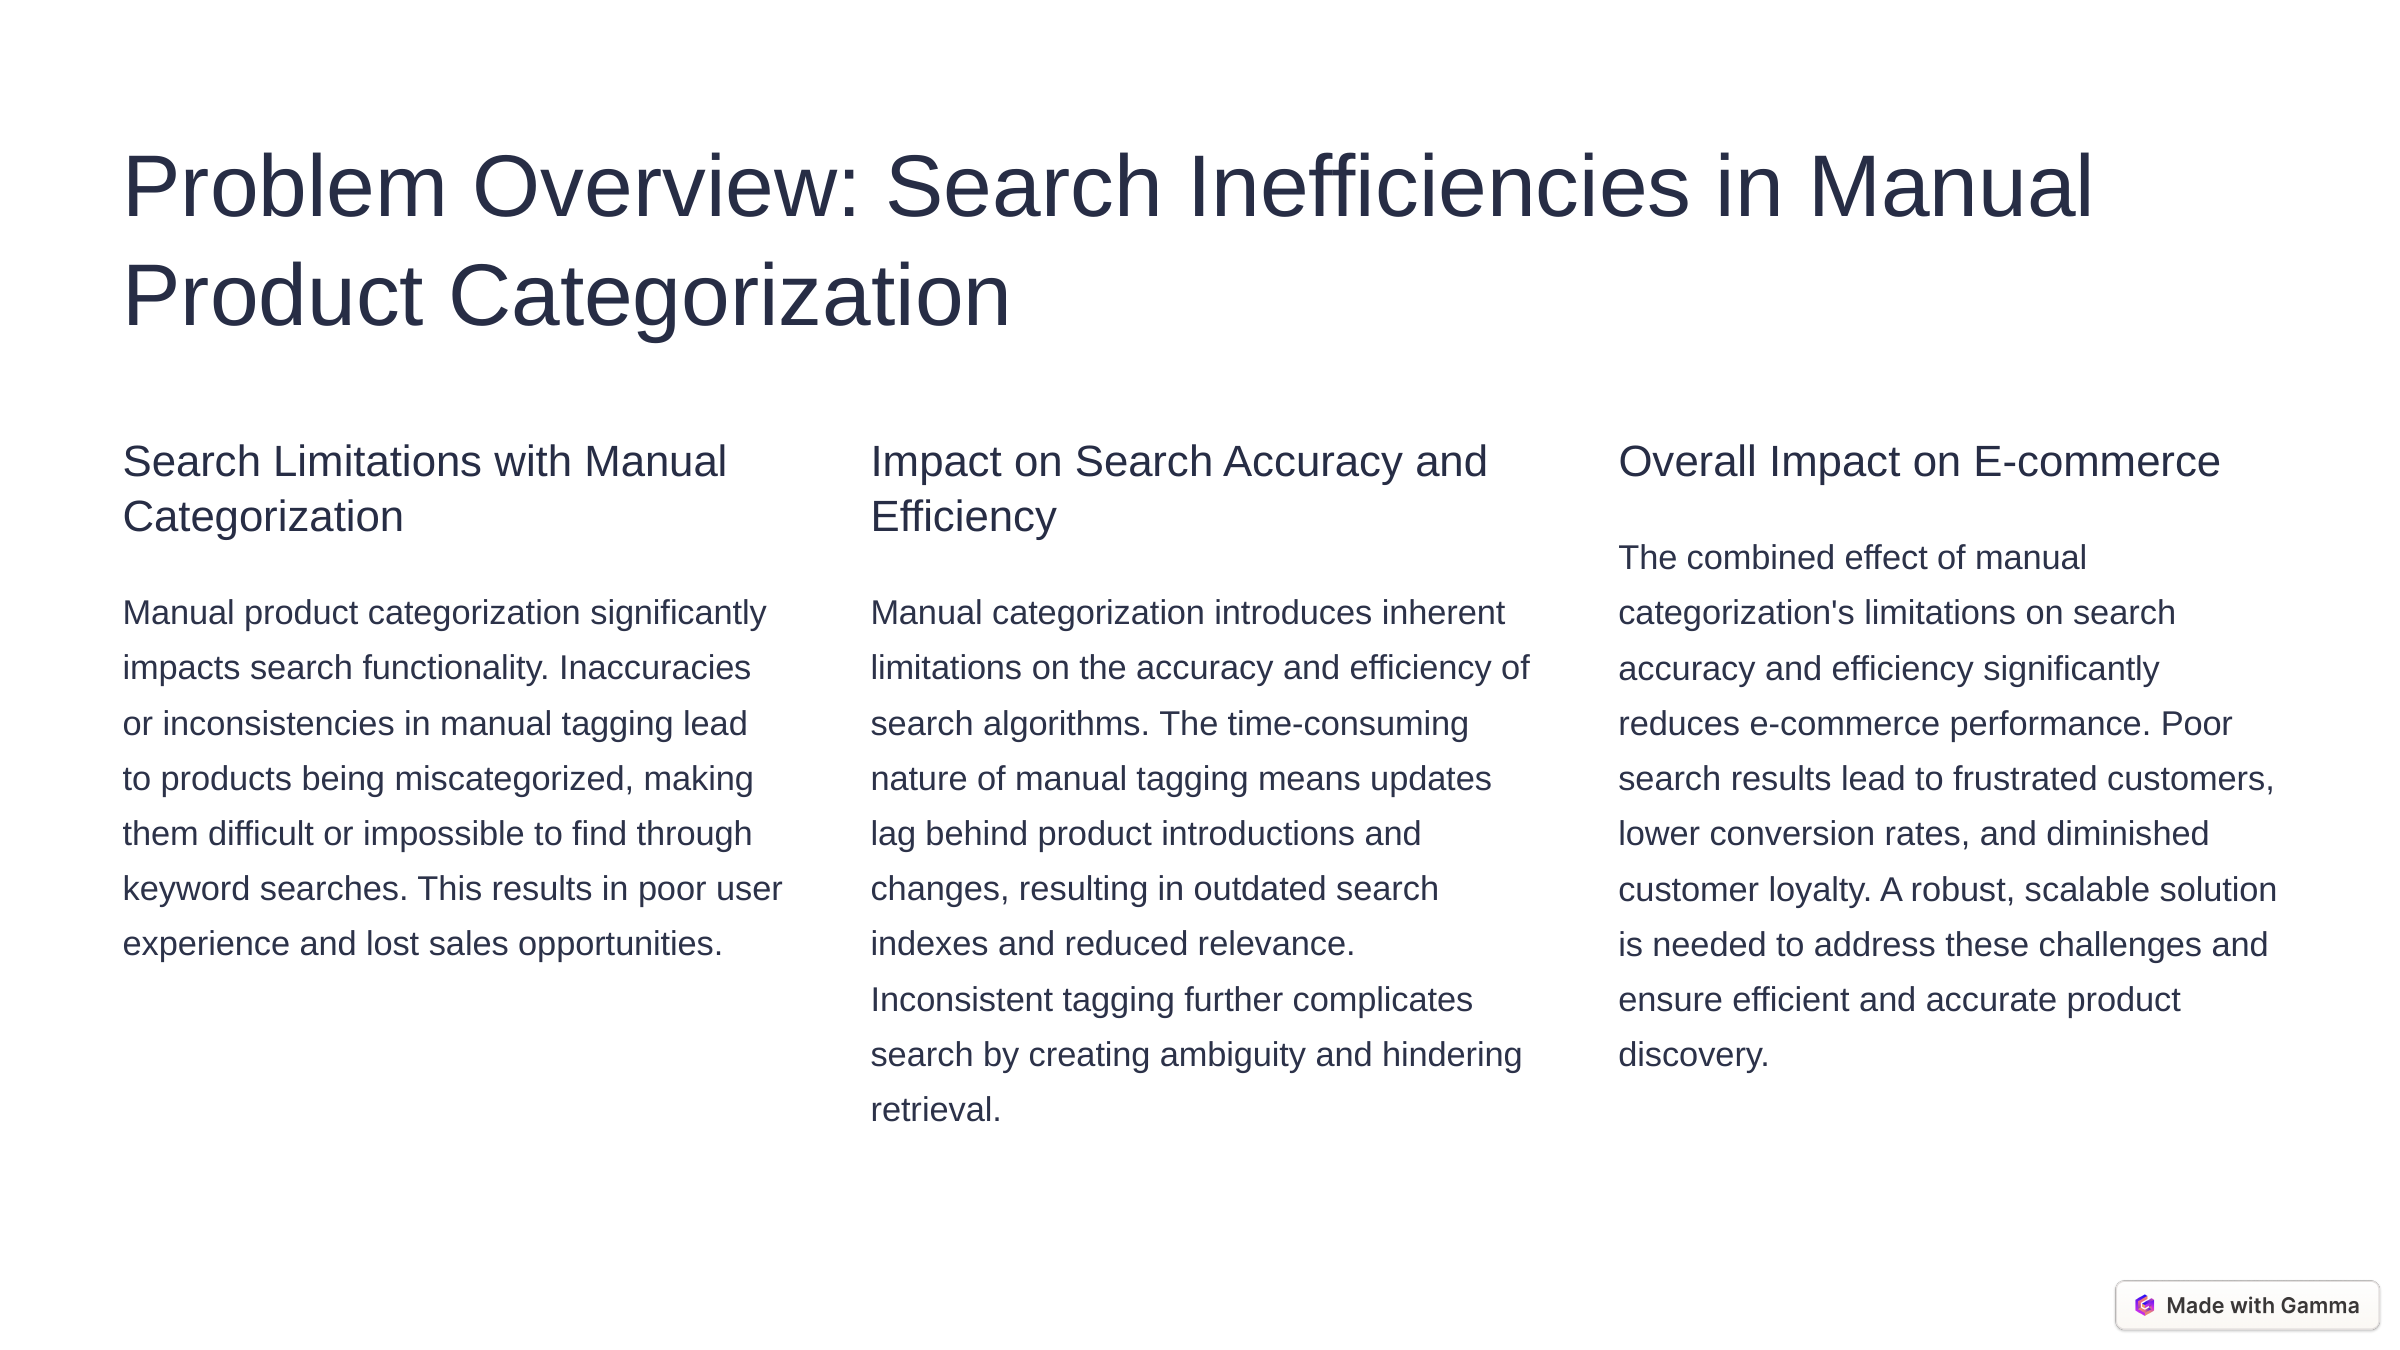

Problem Overview: Search Inefficiencies in Manual Product Categorization
Search Limitations with Manual Categorization
Impact on Search Accuracy and Efficiency
Overall Impact on E-commerce
The combined effect of manual categorization's limitations on search accuracy and efficiency significantly reduces e-commerce performance. Poor search results lead to frustrated customers, lower conversion rates, and diminished customer loyalty. A robust, scalable solution is needed to address these challenges and ensure efficient and accurate product discovery.
Manual product categorization significantly impacts search functionality. Inaccuracies or inconsistencies in manual tagging lead to products being miscategorized, making them difficult or impossible to find through keyword searches. This results in poor user experience and lost sales opportunities.
Manual categorization introduces inherent limitations on the accuracy and efficiency of search algorithms. The time-consuming nature of manual tagging means updates lag behind product introductions and changes, resulting in outdated search indexes and reduced relevance. Inconsistent tagging further complicates search by creating ambiguity and hindering retrieval.